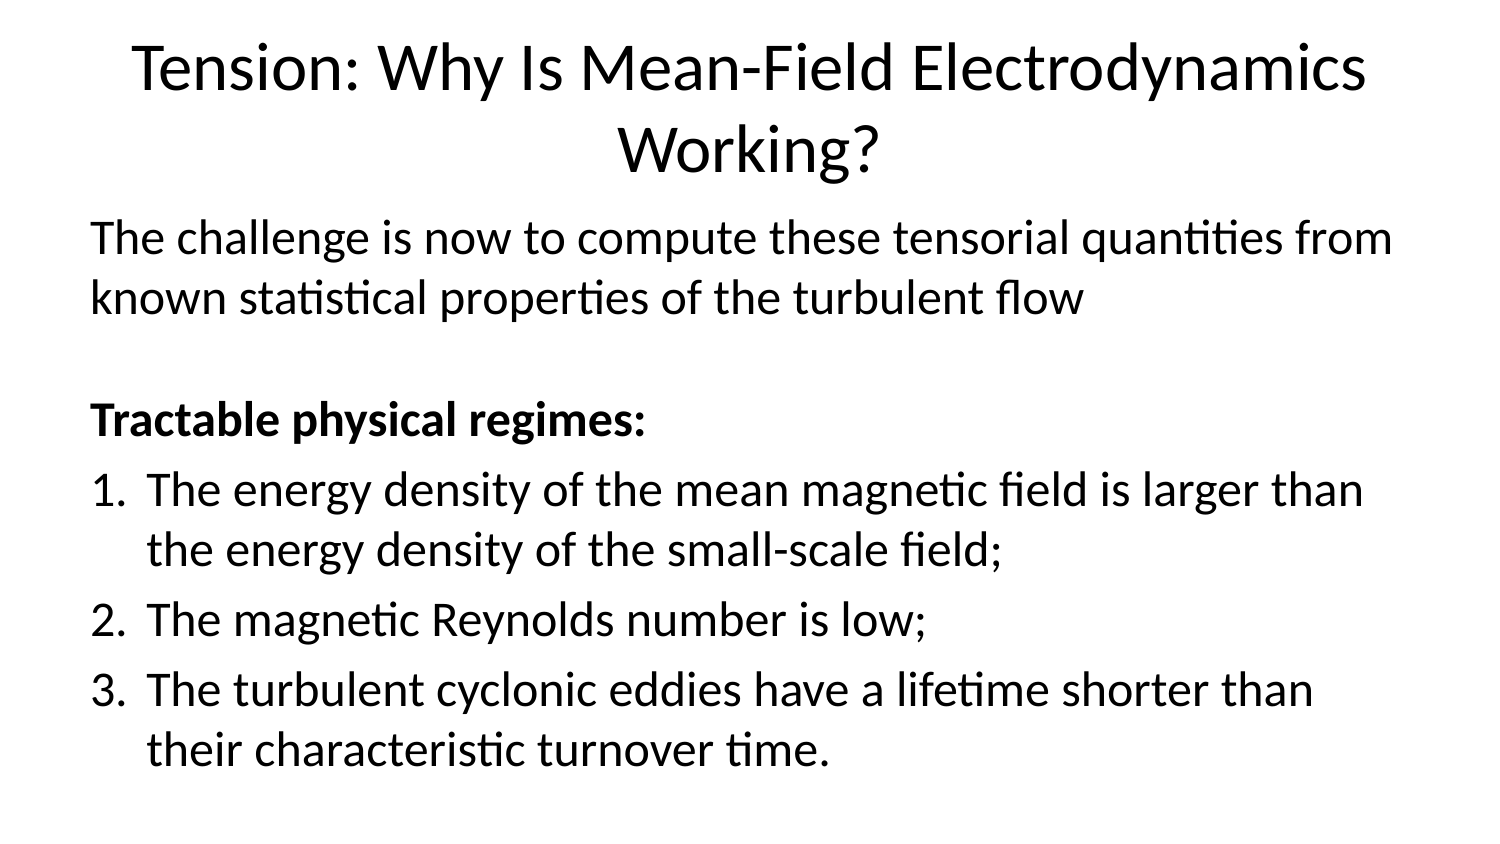

# Tension: Why Is Mean-Field Electrodynamics Working?
The challenge is now to compute these tensorial quantities from known statistical properties of the turbulent ﬂow
Tractable physical regimes:
The energy density of the mean magnetic ﬁeld is larger than the energy density of the small-scale ﬁeld;
The magnetic Reynolds number is low;
The turbulent cyclonic eddies have a lifetime shorter than their characteristic turnover time.